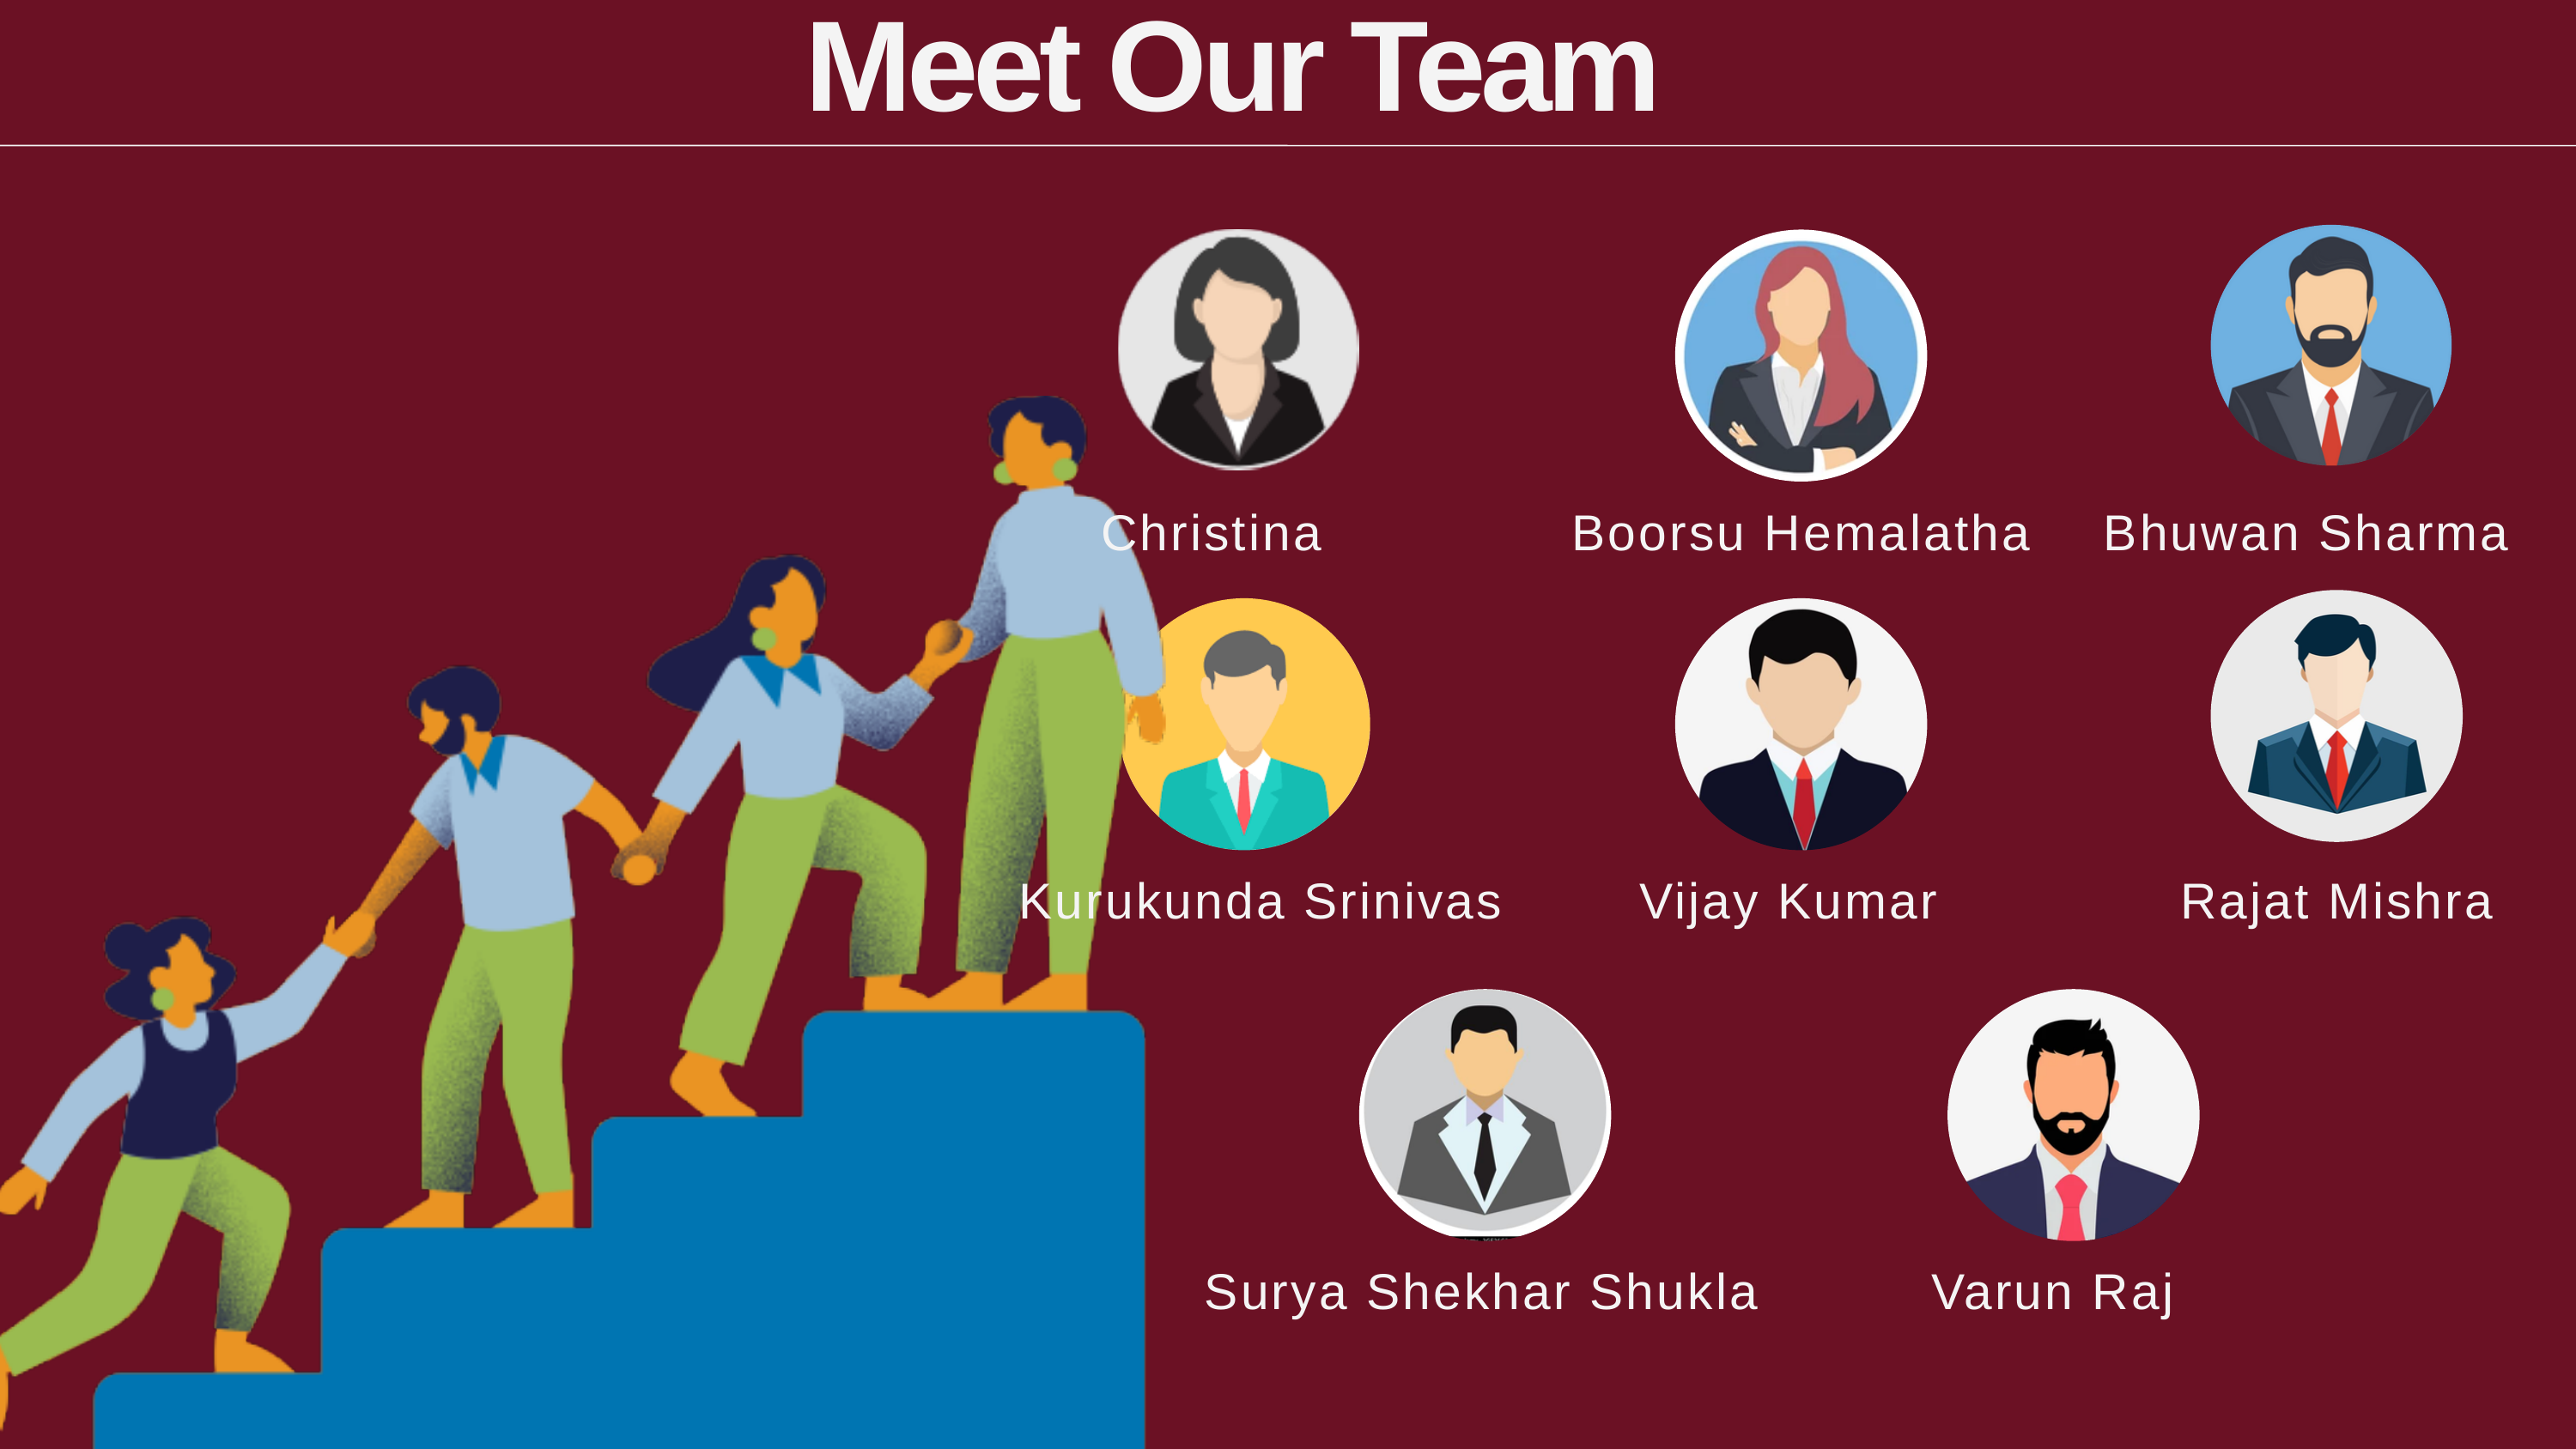

Meet Our Team

Christina
Boorsu Hemalatha
Bhuwan Sharma

Kurukunda Srinivas
Vijay Kumar
Rajat Mishra

Surya Shekhar Shukla

Varun Raj